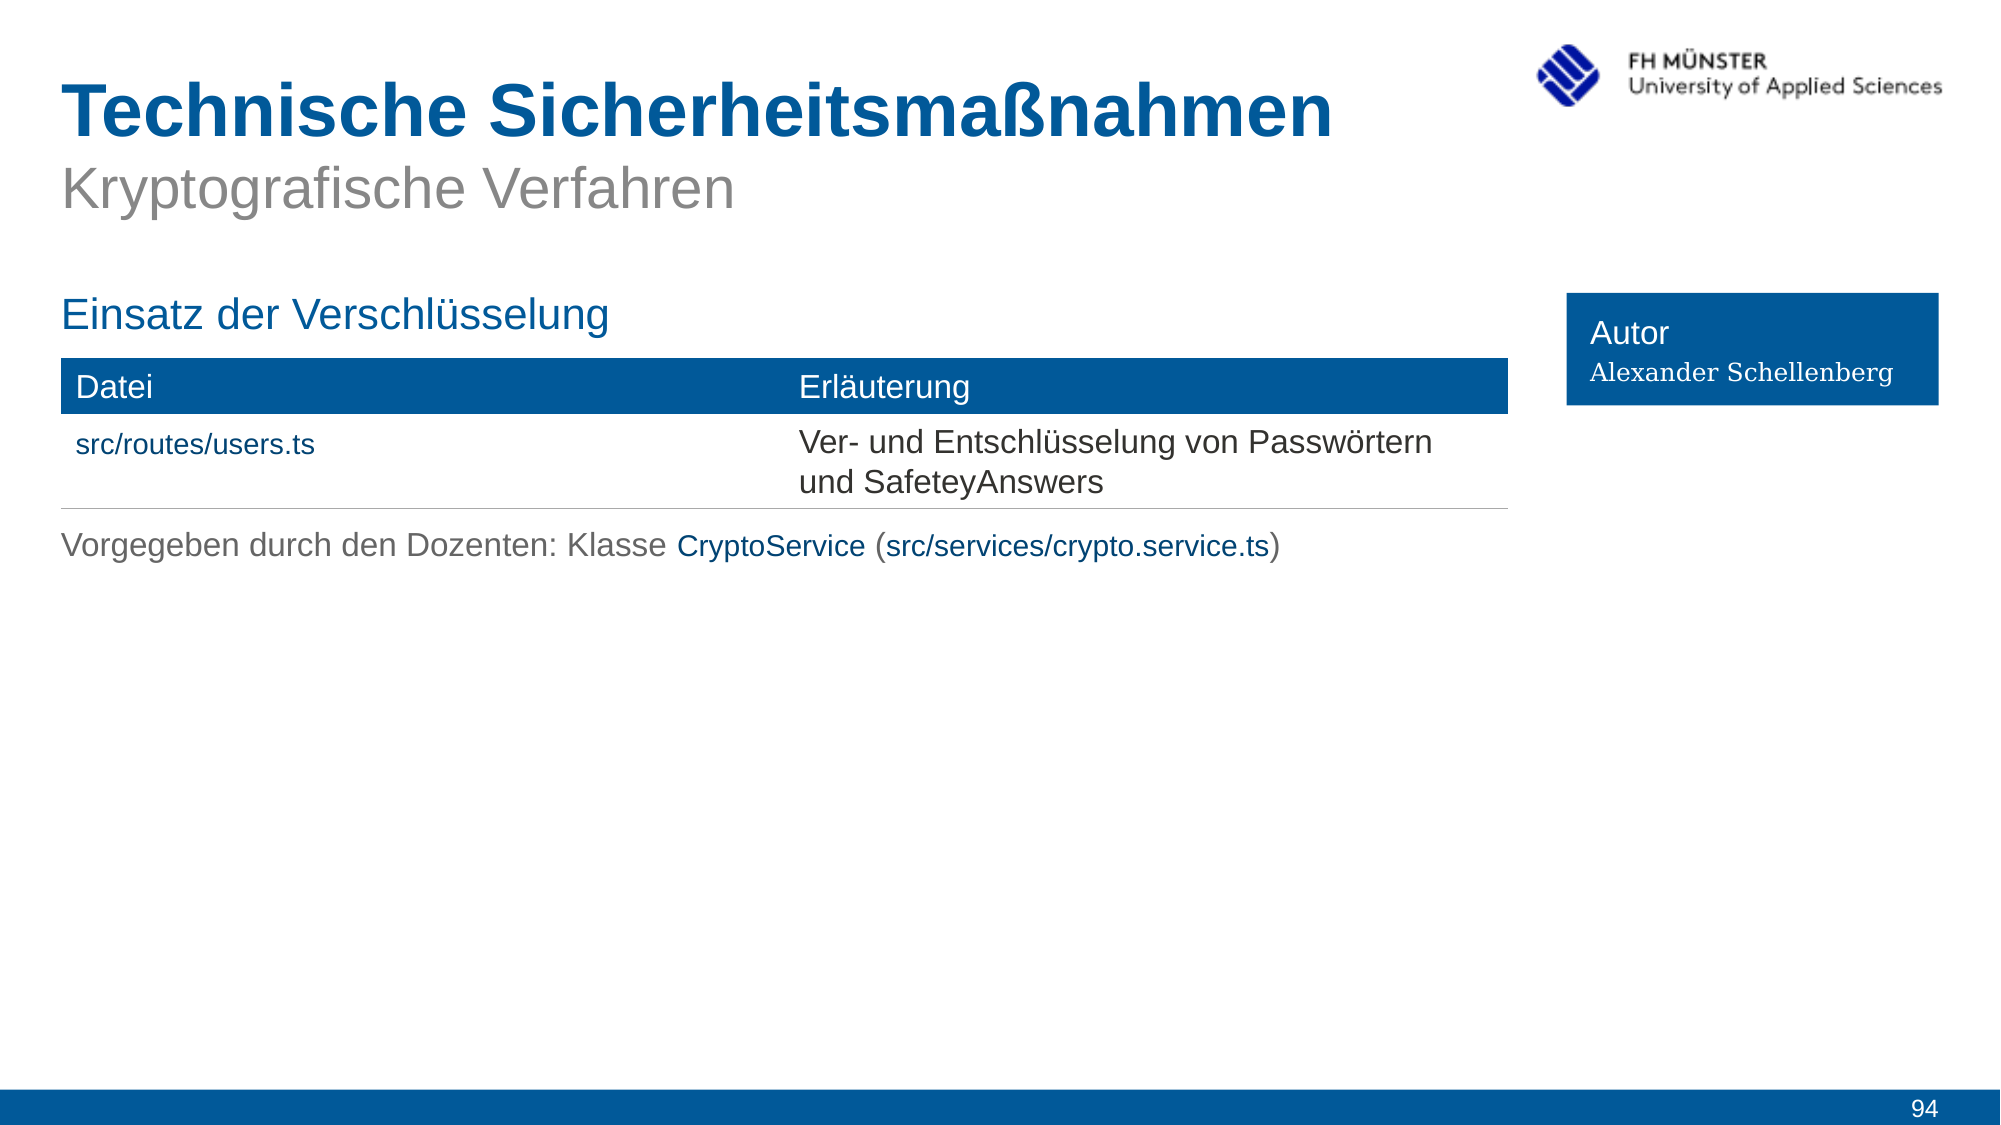

# Technische Sicherheitsmaßnahmen
Kryptografische Verfahren
Einsatz der Verschlüsselung

Autor
Alexander Schellenberg
| Datei | Erläuterung |
| --- | --- |
| src/routes/users.ts | Ver- und Entschlüsselung von Passwörtern und SafeteyAnswers |
Vorgegeben durch den Dozenten: Klasse CryptoService (src/services/crypto.service.ts)